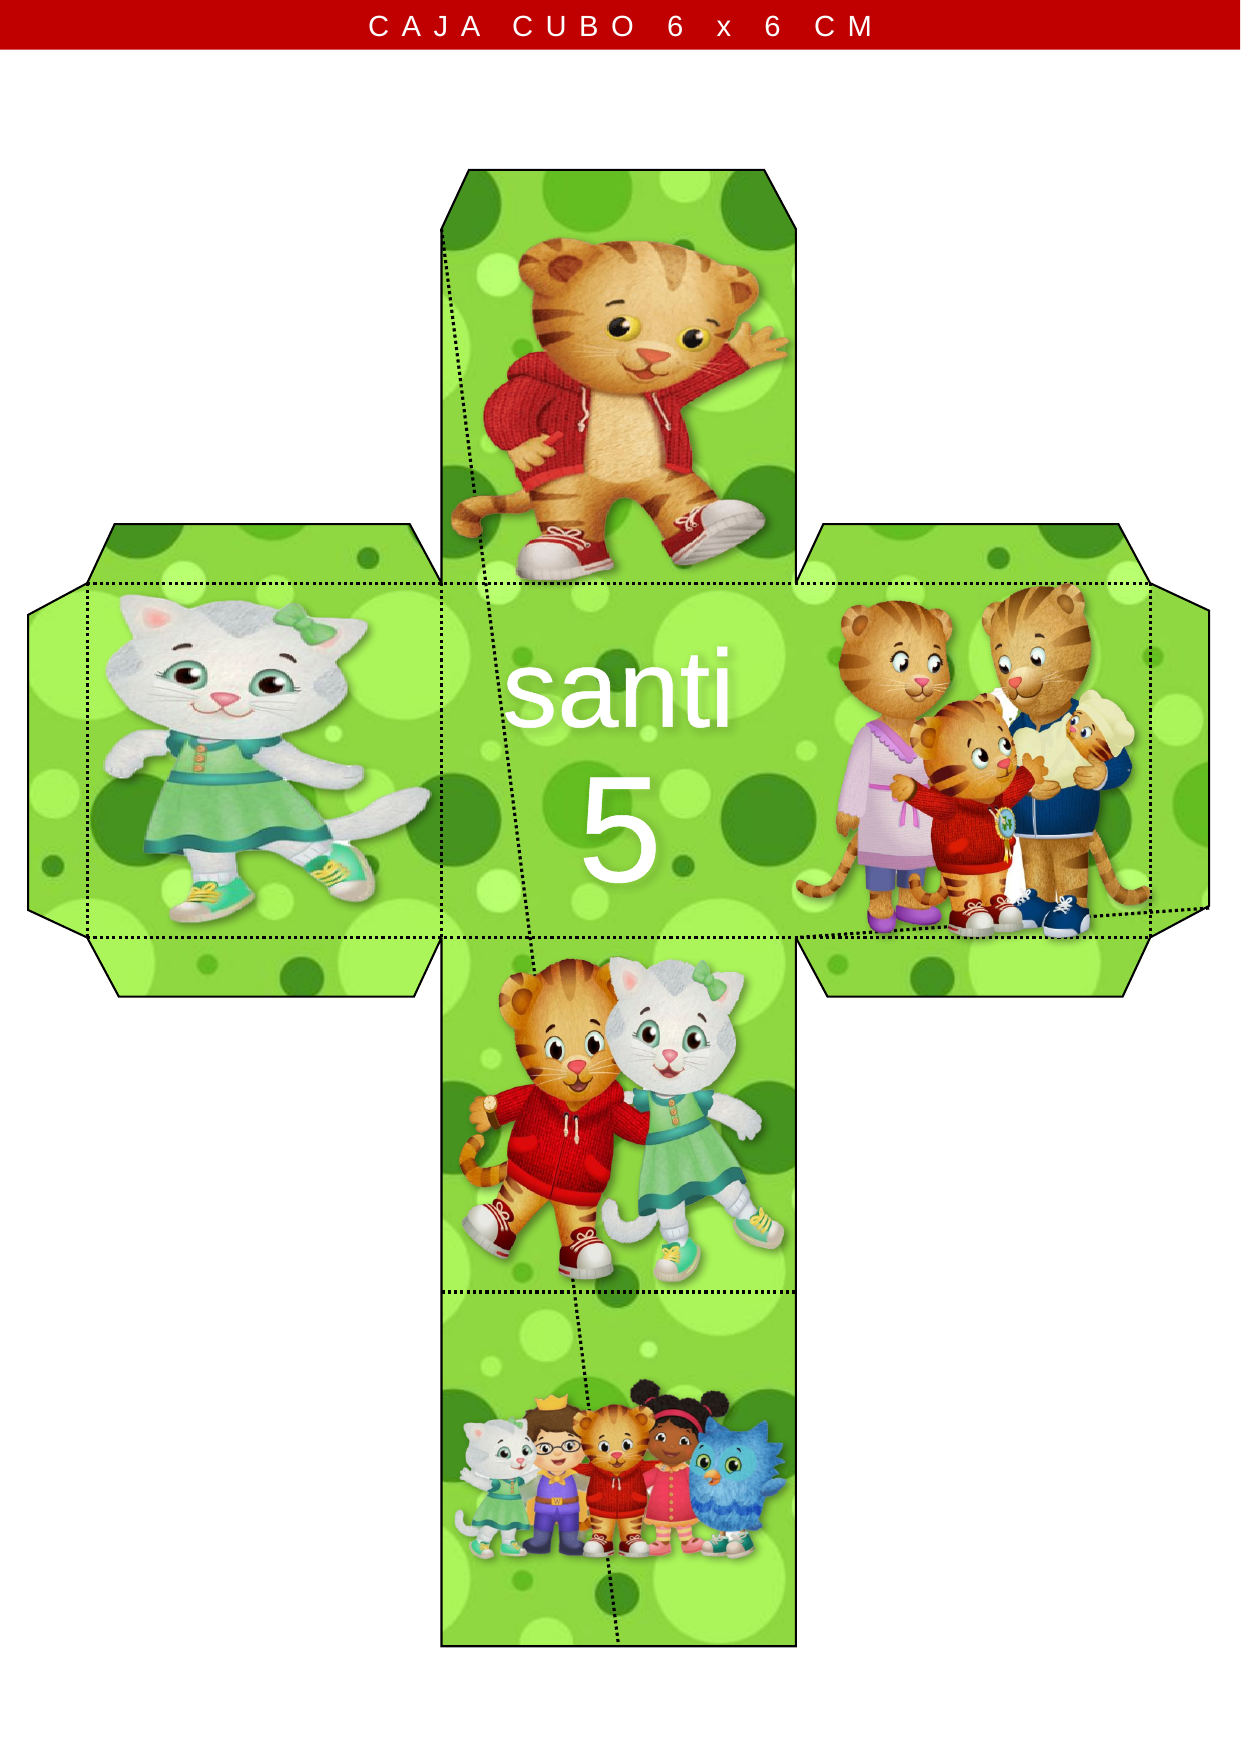

CAJA CUBO 6 x 6 CM

santi
5